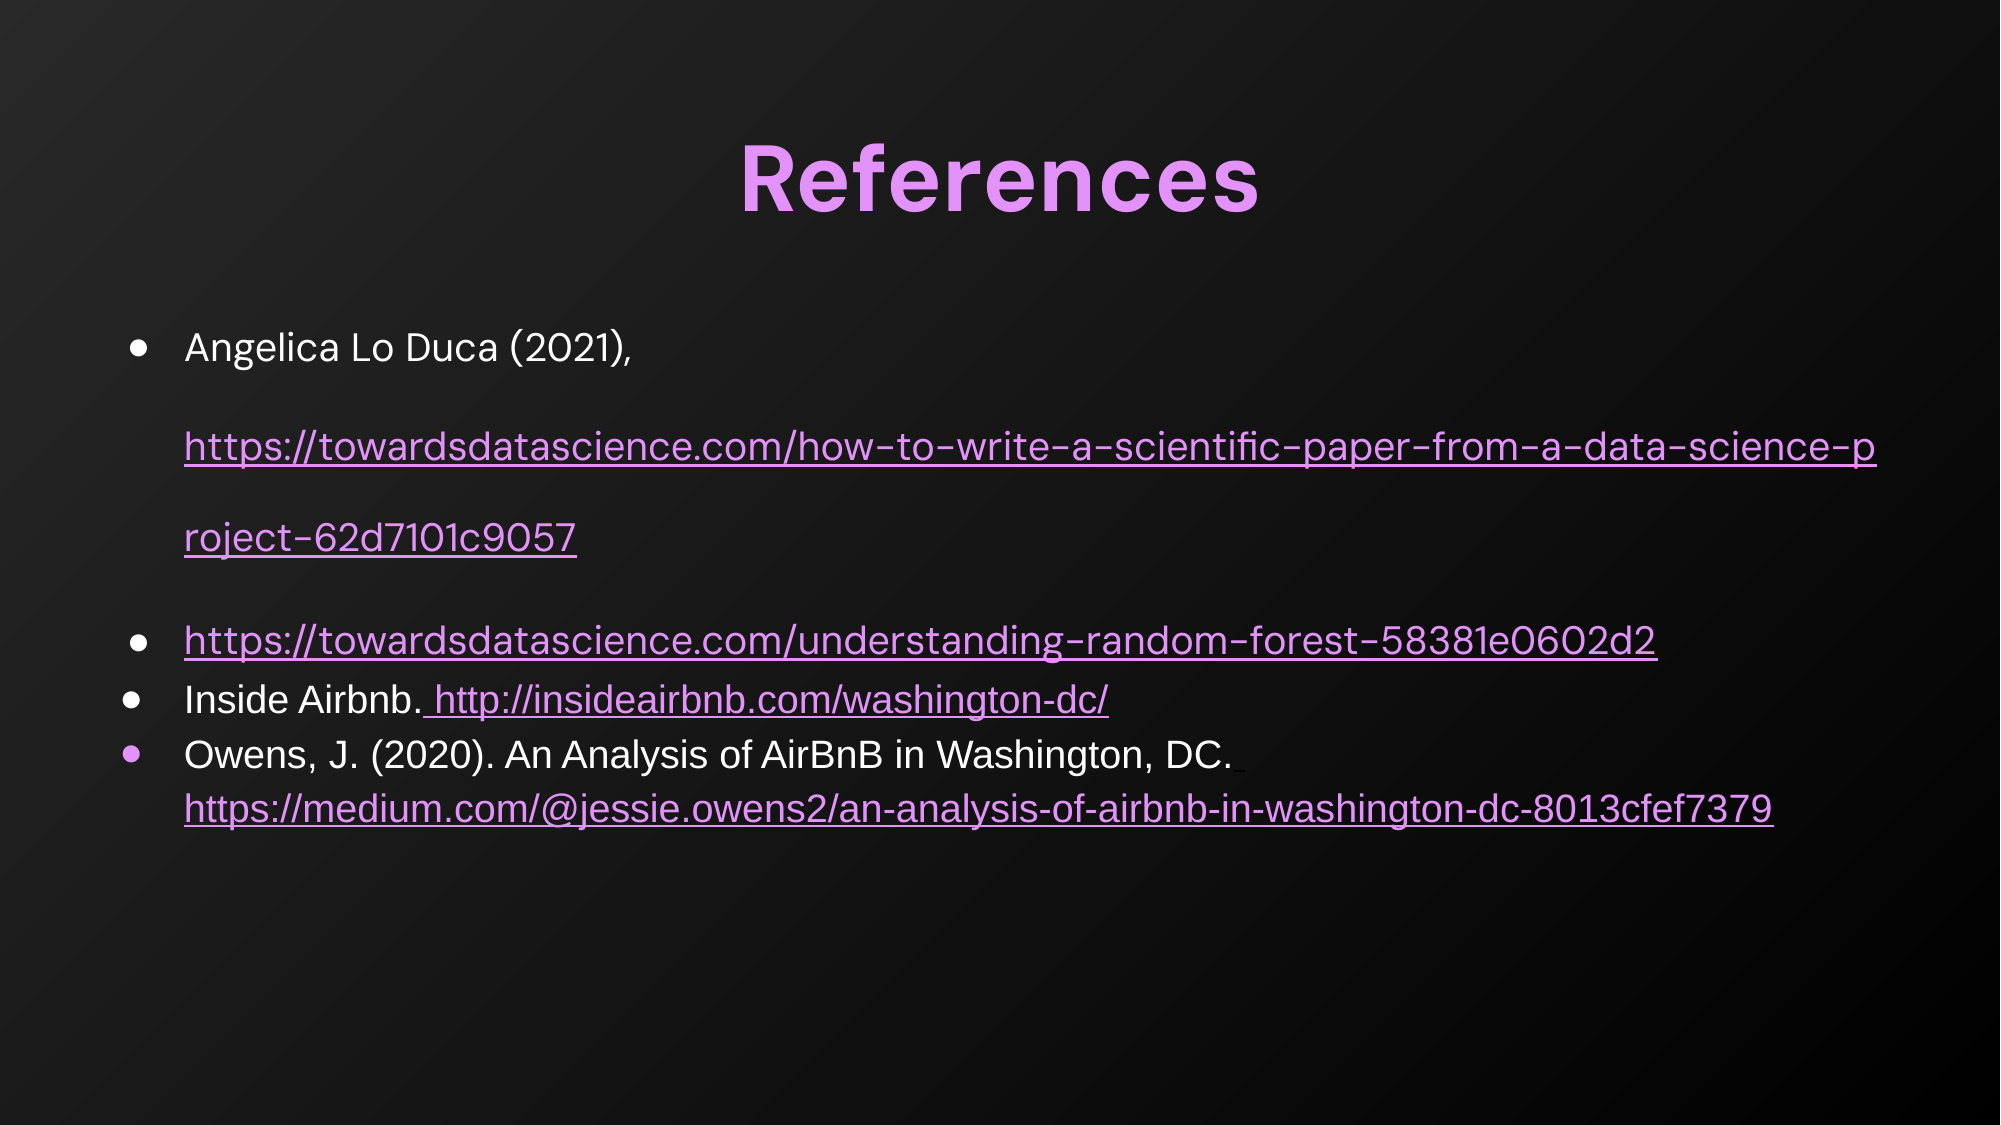

# References

Angelica Lo Duca (2021), https://towardsdatascience.com/how-to-write-a-scientific-paper-from-a-data-science-project-62d7101c9057
https://towardsdatascience.com/understanding-random-forest-58381e0602d2
Inside Airbnb. http://insideairbnb.com/washington-dc/
Owens, J. (2020). An Analysis of AirBnB in Washington, DC. https://medium.com/@jessie.owens2/an-analysis-of-airbnb-in-washington-dc-8013cfef7379